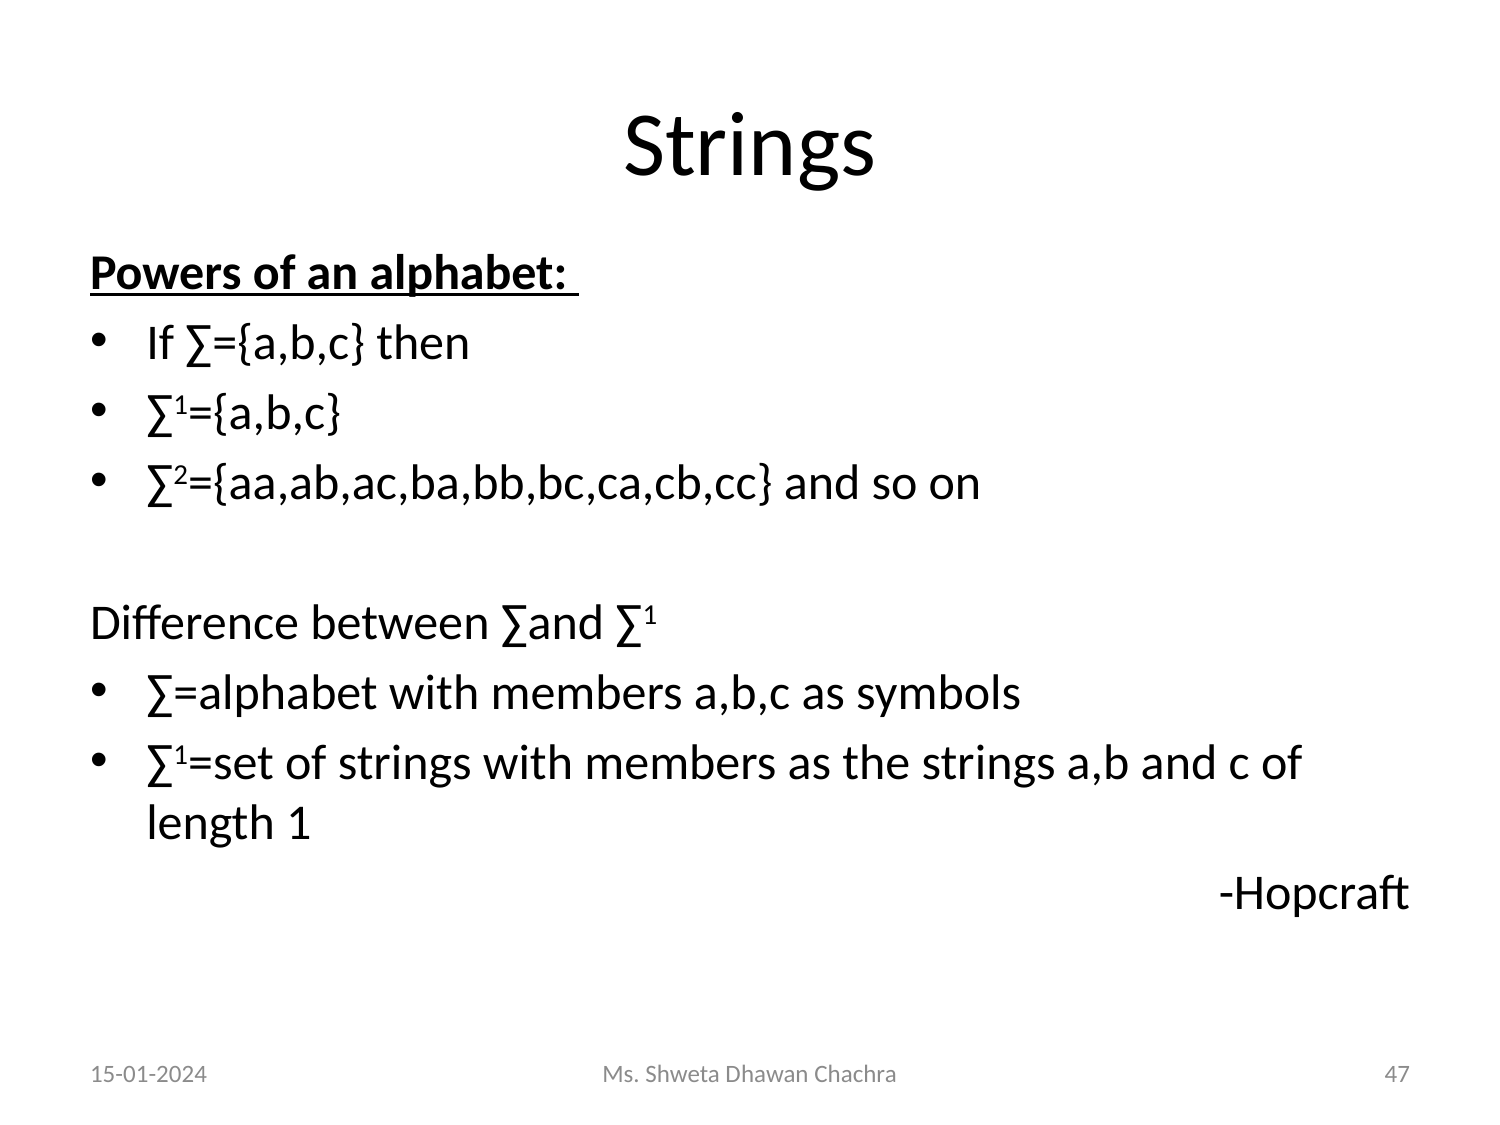

# Strings
Powers of an alphabet:
If ∑={a,b,c} then
∑1={a,b,c}
∑2={aa,ab,ac,ba,bb,bc,ca,cb,cc} and so on

Difference between ∑and ∑1
∑=alphabet with members a,b,c as symbols
∑1=set of strings with members as the strings a,b and c of length 1
-Hopcraft

15-01-2024
Ms. Shweta Dhawan Chachra
47